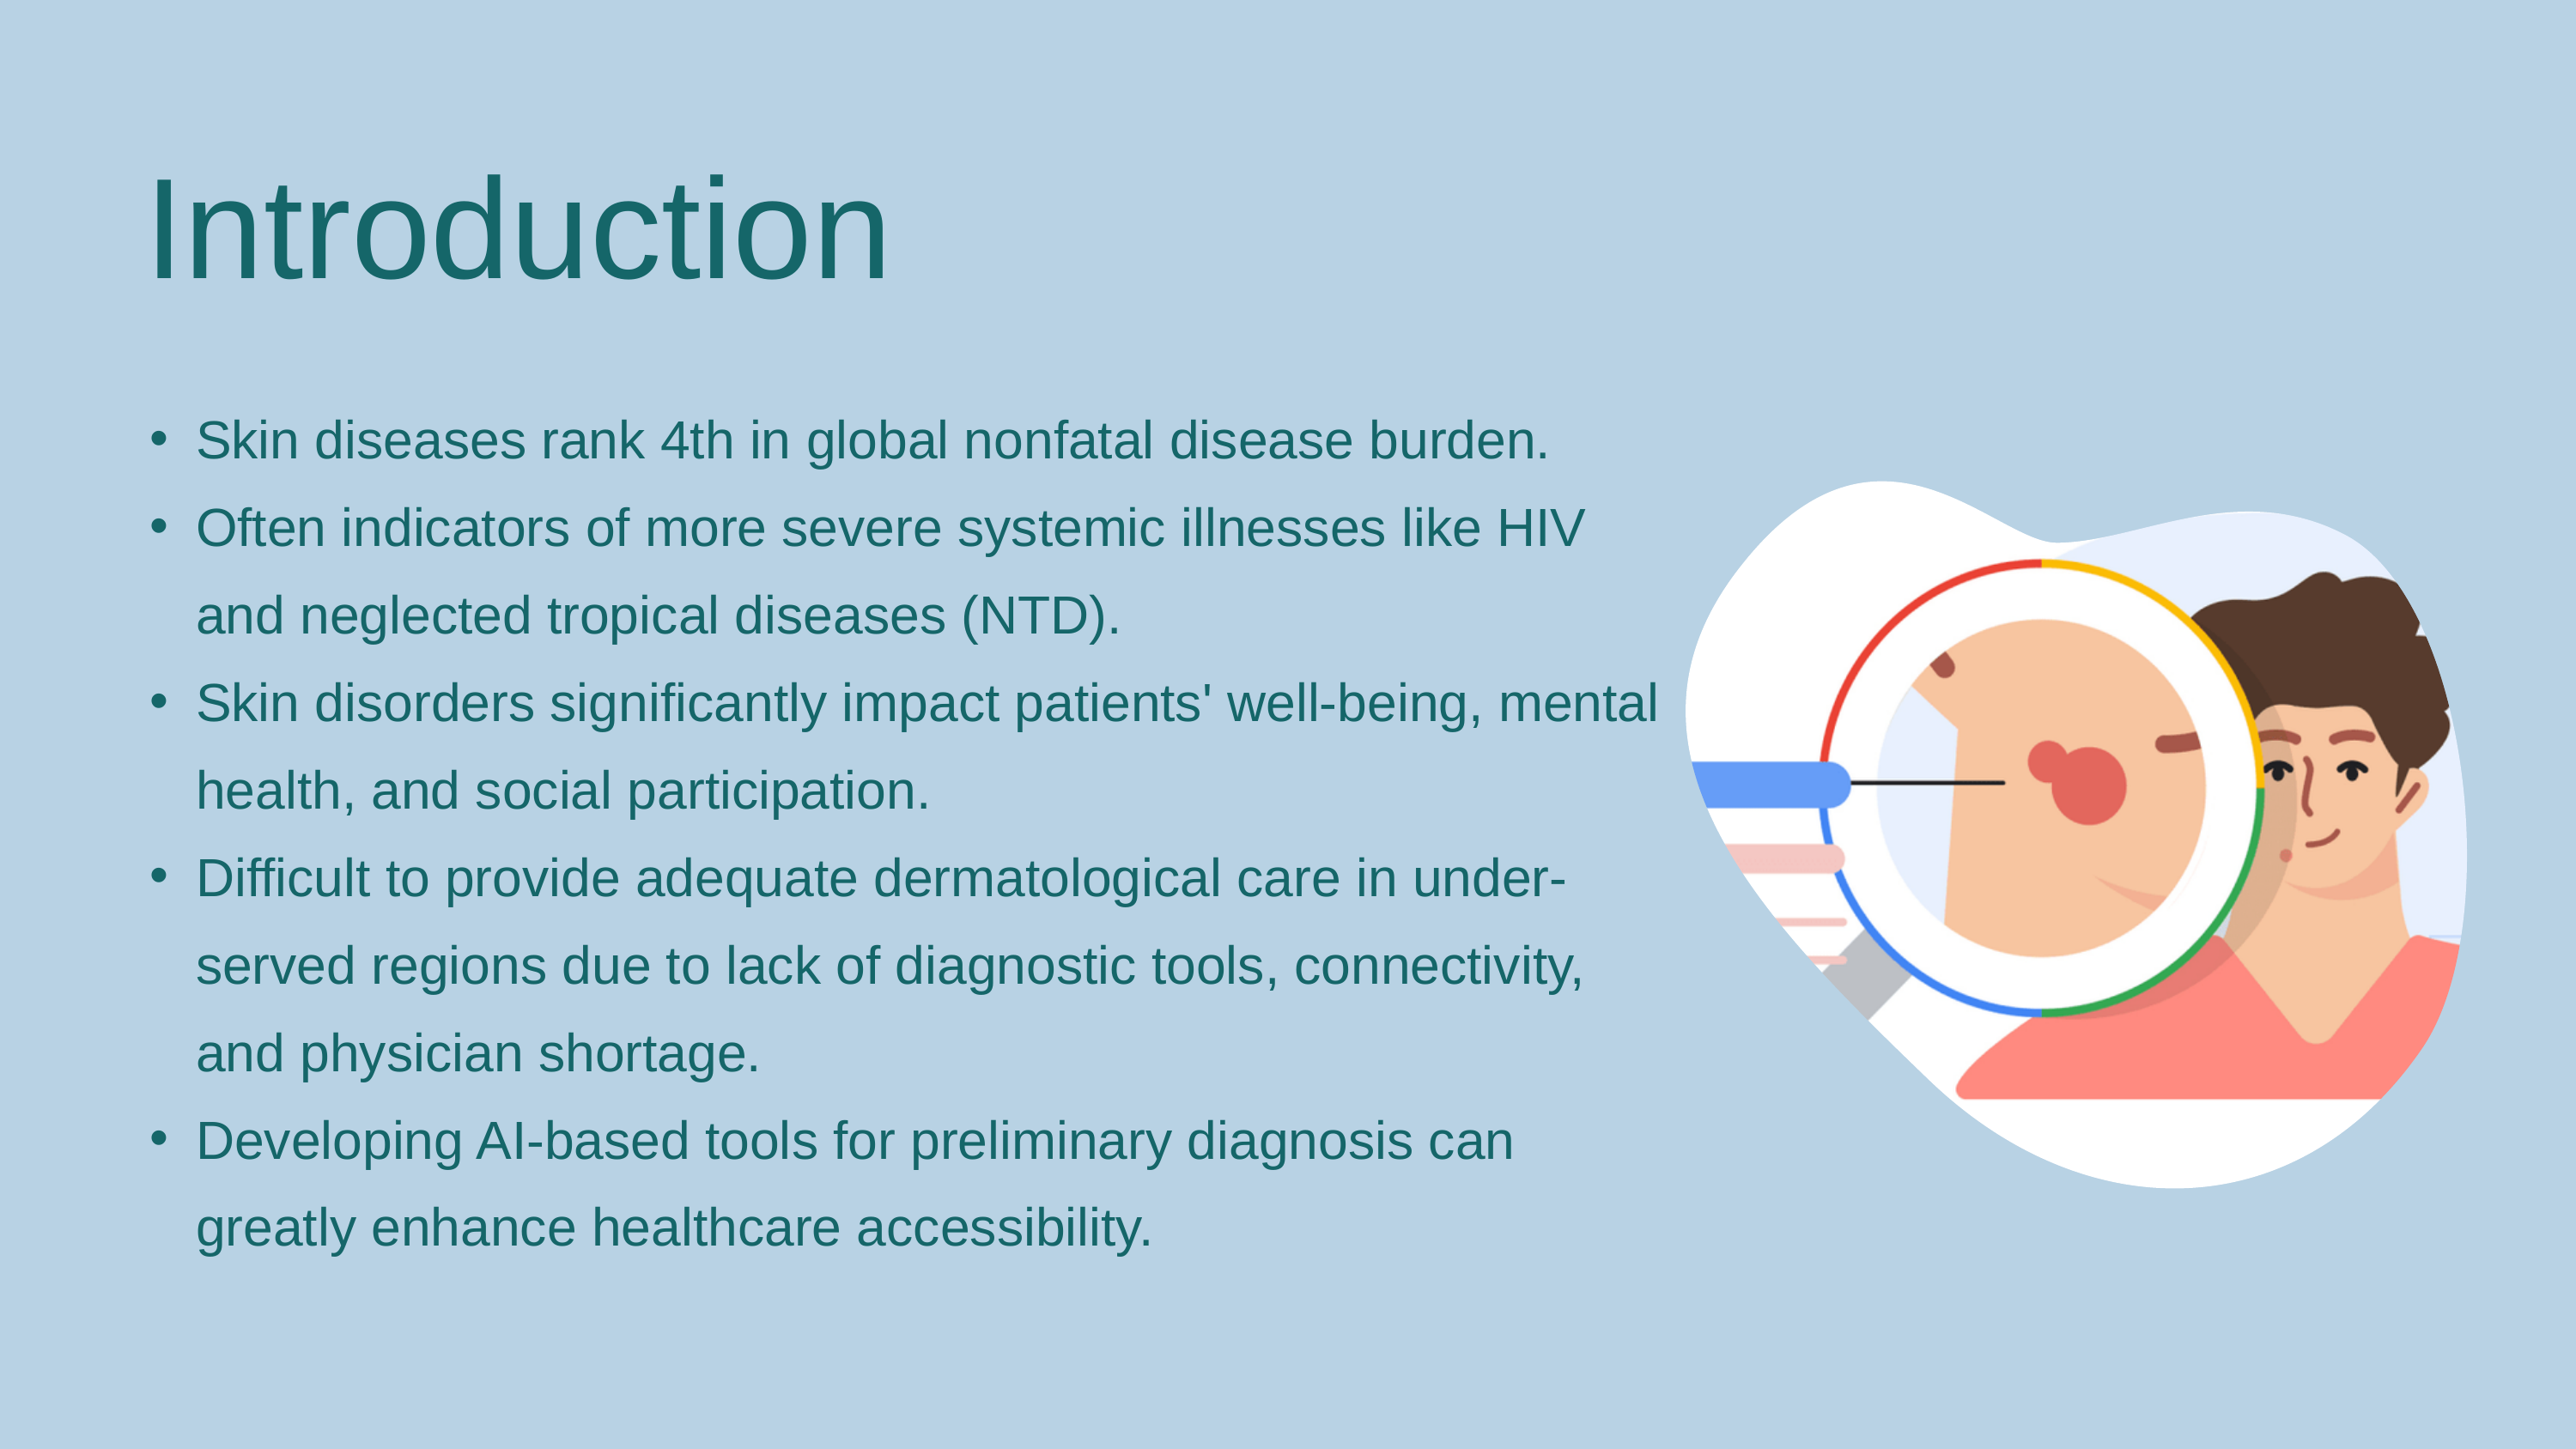

Introduction
Skin diseases rank 4th in global nonfatal disease burden.
Often indicators of more severe systemic illnesses like HIV and neglected tropical diseases (NTD).
Skin disorders significantly impact patients' well-being, mental health, and social participation.
Difficult to provide adequate dermatological care in under-served regions due to lack of diagnostic tools, connectivity, and physician shortage.
Developing AI-based tools for preliminary diagnosis can greatly enhance healthcare accessibility.